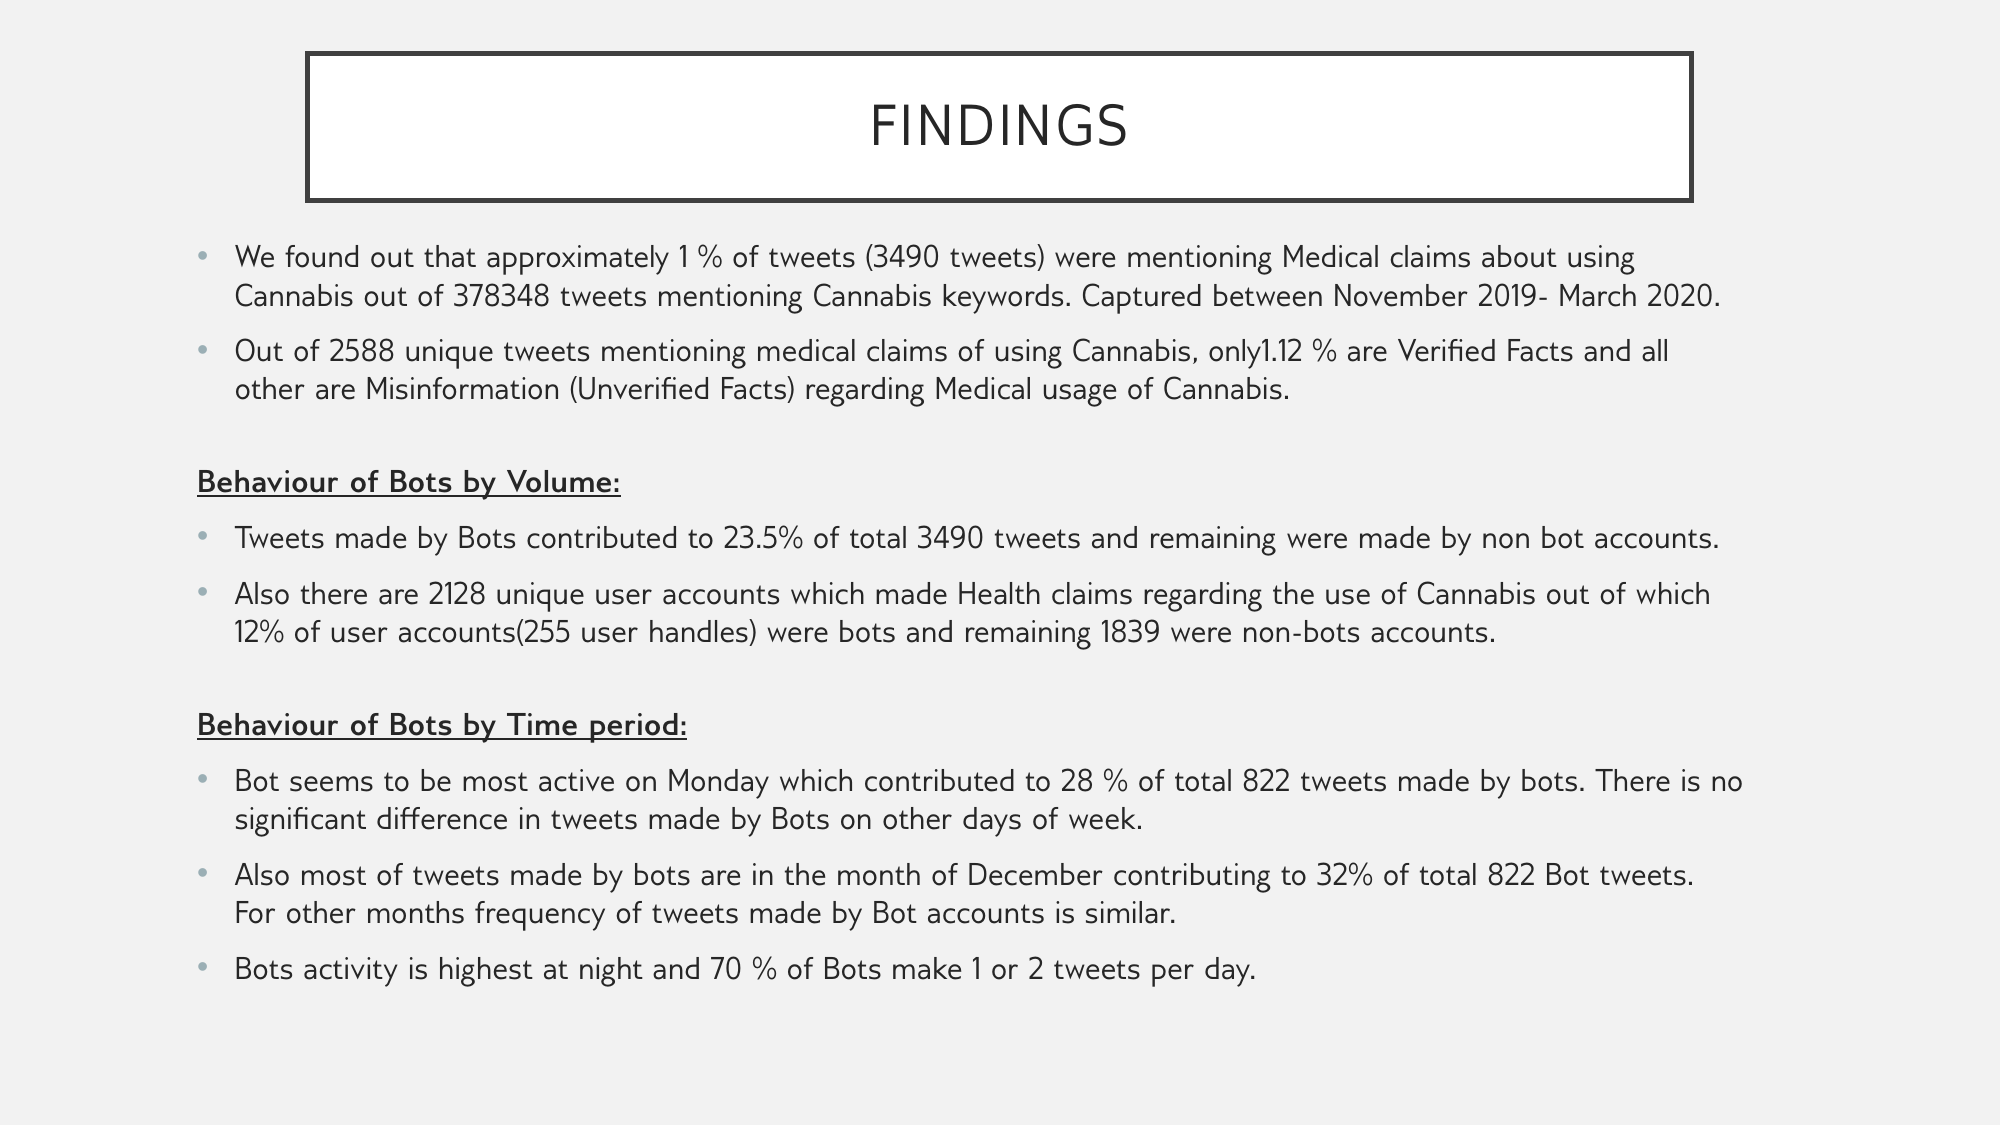

# FINDINGS

We found out that approximately 1 % of tweets (3490 tweets) were mentioning Medical claims about using Cannabis out of 378348 tweets mentioning Cannabis keywords. Captured between November 2019- March 2020.
Out of 2588 unique tweets mentioning medical claims of using Cannabis, only1.12 % are Verified Facts and all other are Misinformation (Unverified Facts) regarding Medical usage of Cannabis.

Behaviour of Bots by Volume:
Tweets made by Bots contributed to 23.5% of total 3490 tweets and remaining were made by non bot accounts.
Also there are 2128 unique user accounts which made Health claims regarding the use of Cannabis out of which 12% of user accounts(255 user handles) were bots and remaining 1839 were non-bots accounts.

Behaviour of Bots by Time period:
Bot seems to be most active on Monday which contributed to 28 % of total 822 tweets made by bots. There is no significant difference in tweets made by Bots on other days of week.
Also most of tweets made by bots are in the month of December contributing to 32% of total 822 Bot tweets. For other months frequency of tweets made by Bot accounts is similar.
Bots activity is highest at night and 70 % of Bots make 1 or 2 tweets per day.